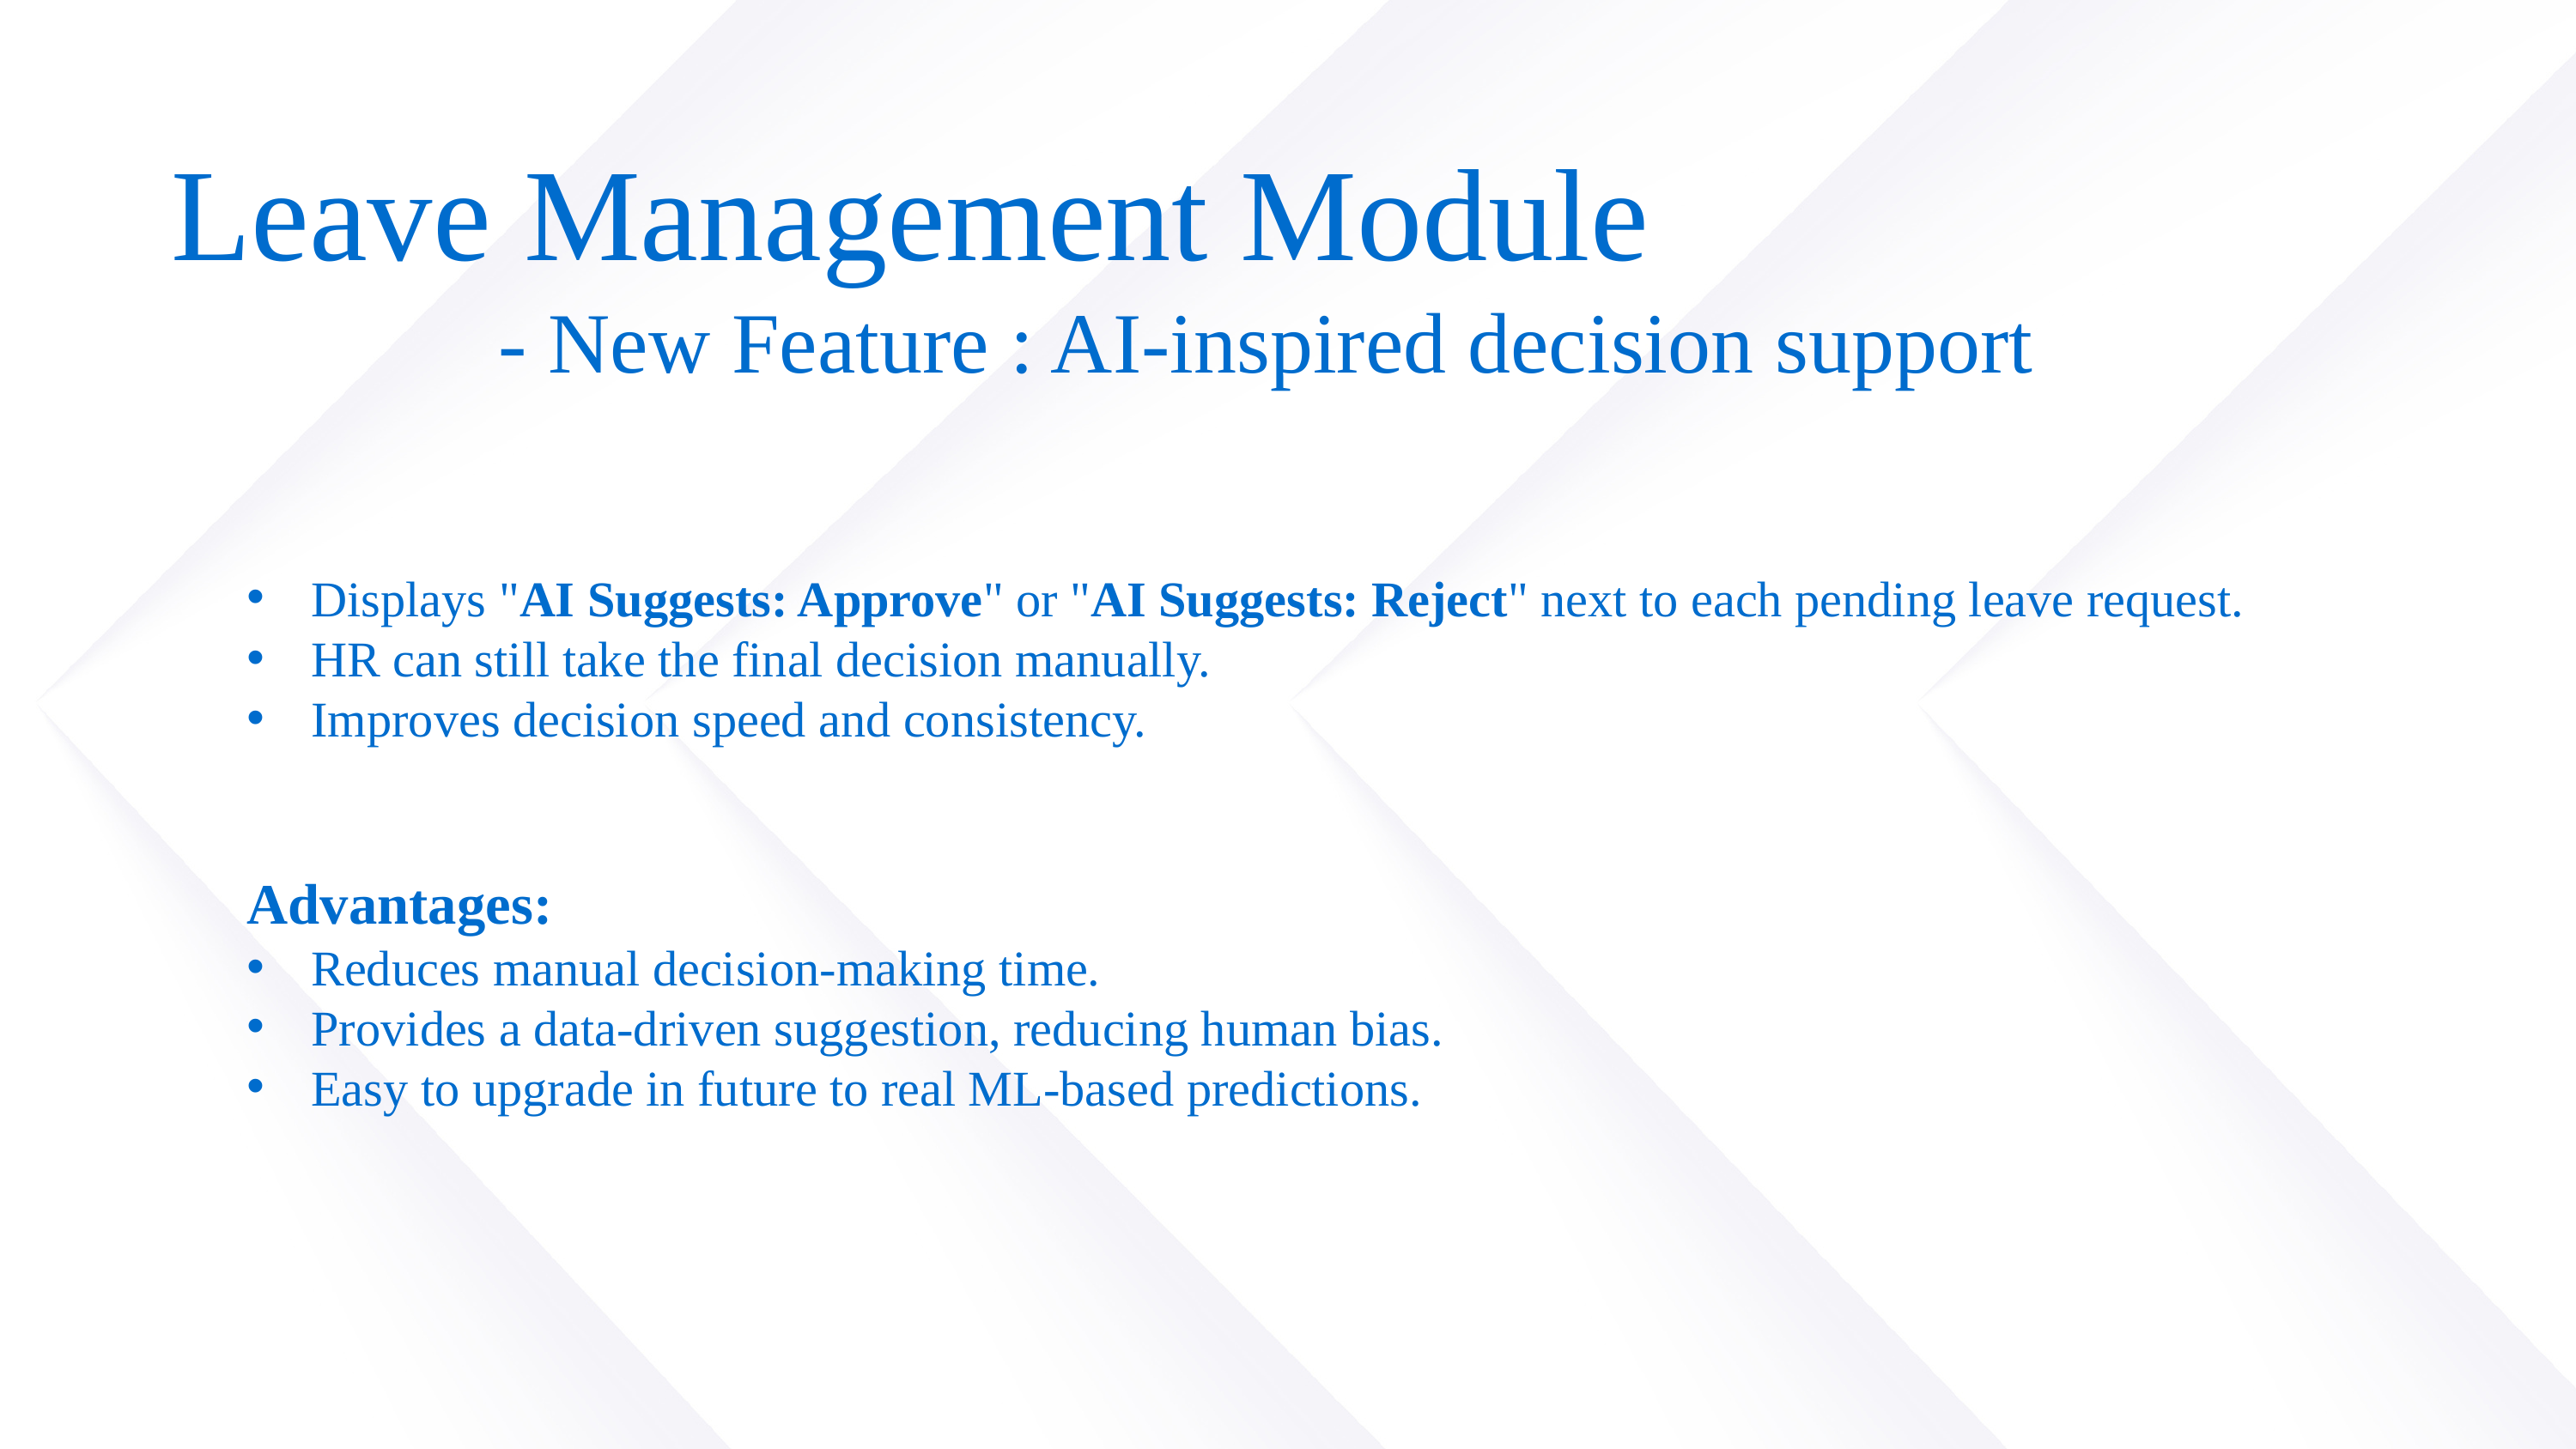

03
Leave Management Module
 - New Feature : AI-inspired decision support
Displays "AI Suggests: Approve" or "AI Suggests: Reject" next to each pending leave request.
HR can still take the final decision manually.
Improves decision speed and consistency.

Advantages:
Reduces manual decision-making time.
Provides a data-driven suggestion, reducing human bias.
Easy to upgrade in future to real ML-based predictions.